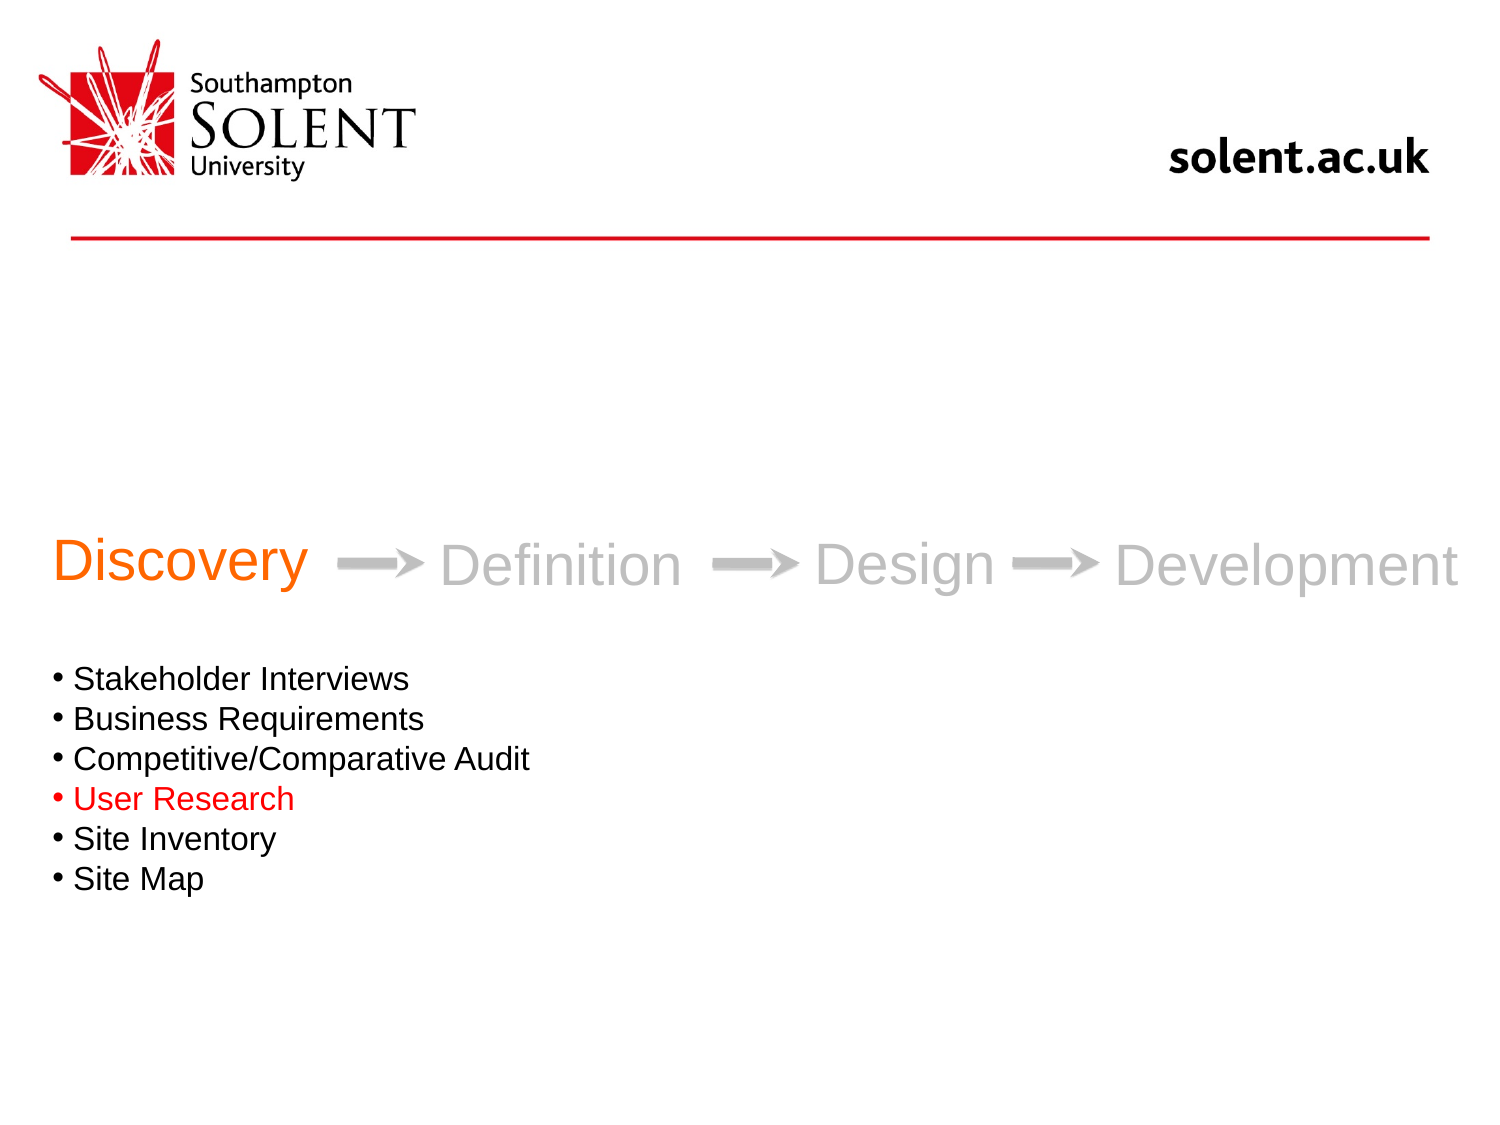

Discovery
Design
Definition
Development
 Stakeholder Interviews
 Business Requirements
 Competitive/Comparative Audit
 User Research
 Site Inventory
 Site Map